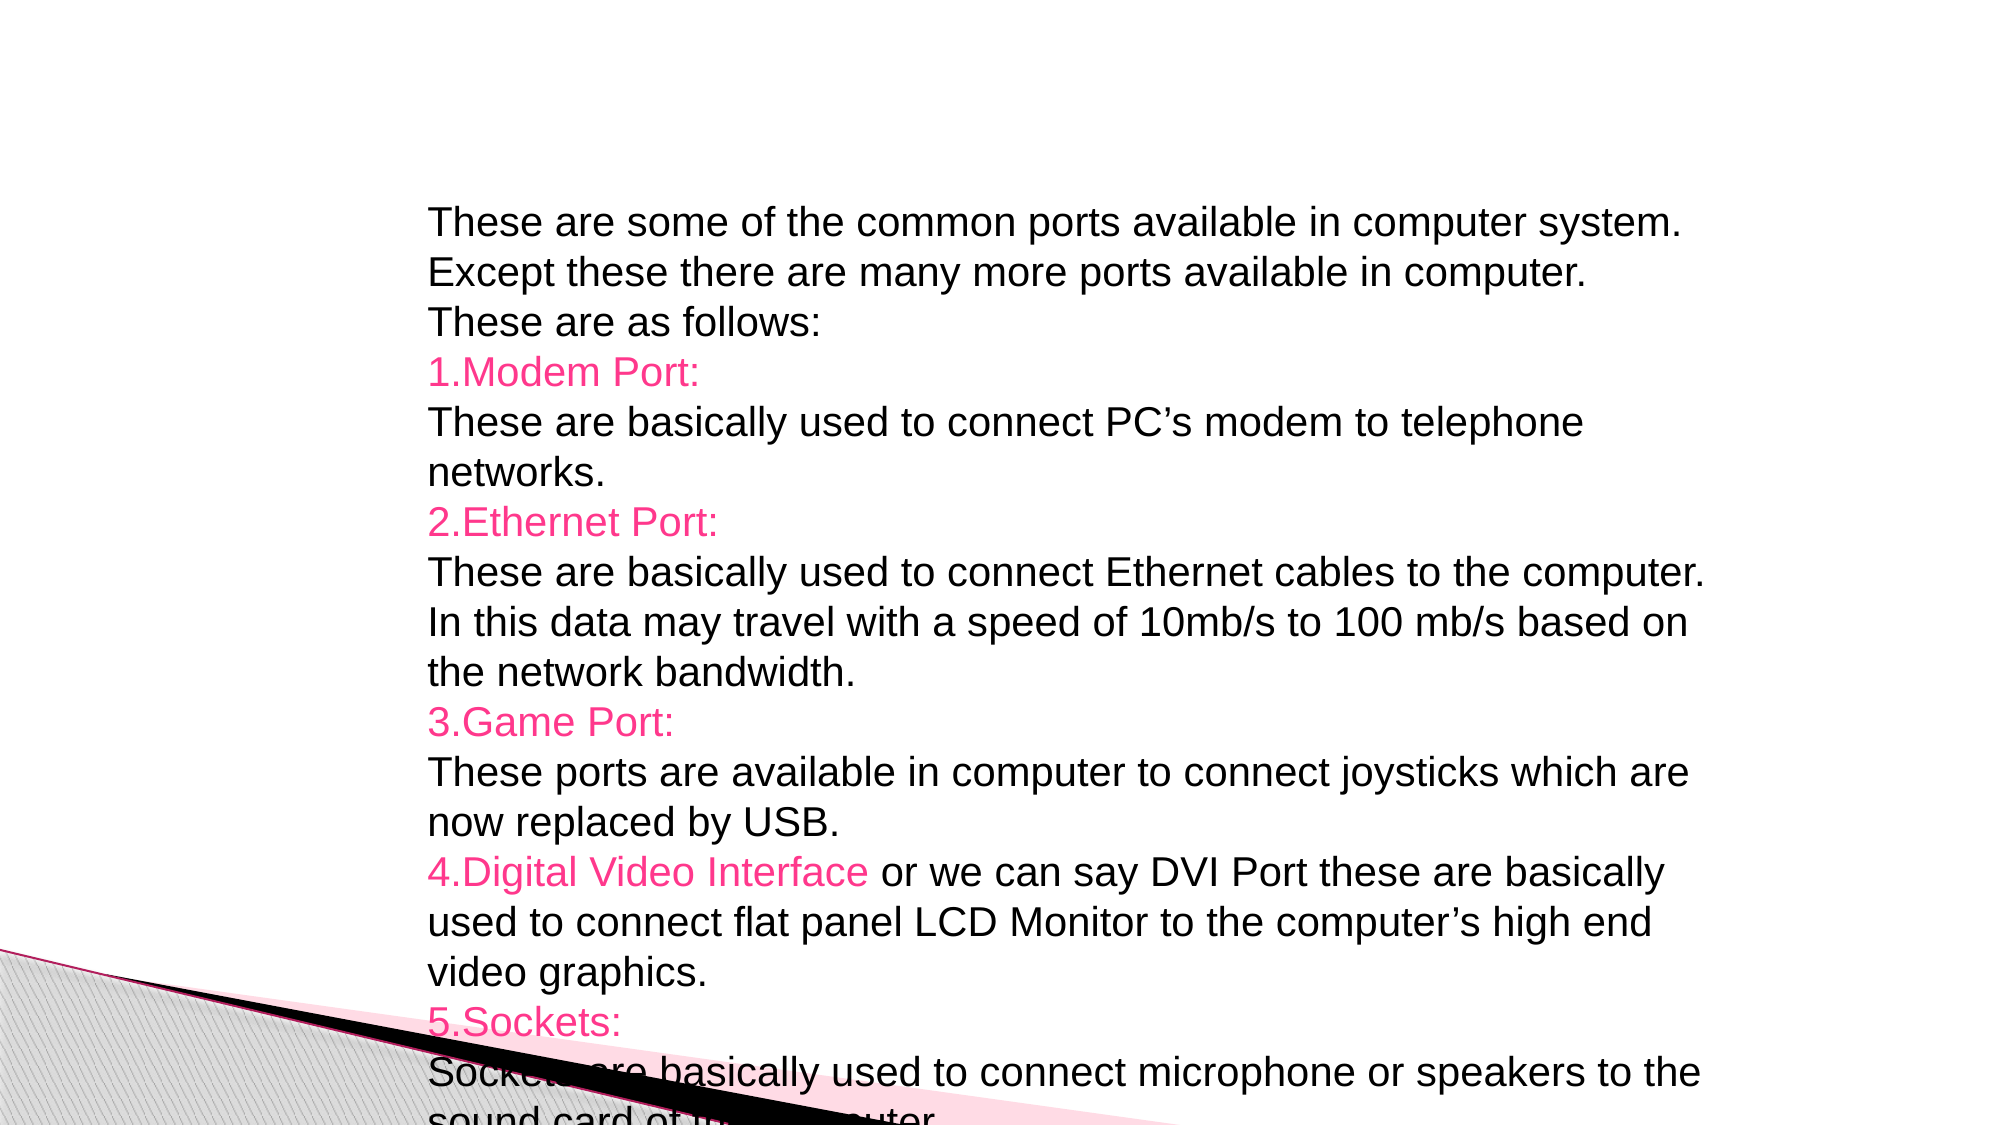

These are some of the common ports available in computer system. Except these there are many more ports available in computer. These are as follows:
Modem Port:
These are basically used to connect PC’s modem to telephone networks.
Ethernet Port:
These are basically used to connect Ethernet cables to the computer. In this data may travel with a speed of 10mb/s to 100 mb/s based on the network bandwidth.
Game Port:
These ports are available in computer to connect joysticks which are now replaced by USB.
Digital Video Interface or we can say DVI Port these are basically used to connect flat panel LCD Monitor to the computer’s high end video graphics.
Sockets:
Sockets are basically used to connect microphone or speakers to the sound card of the computer.